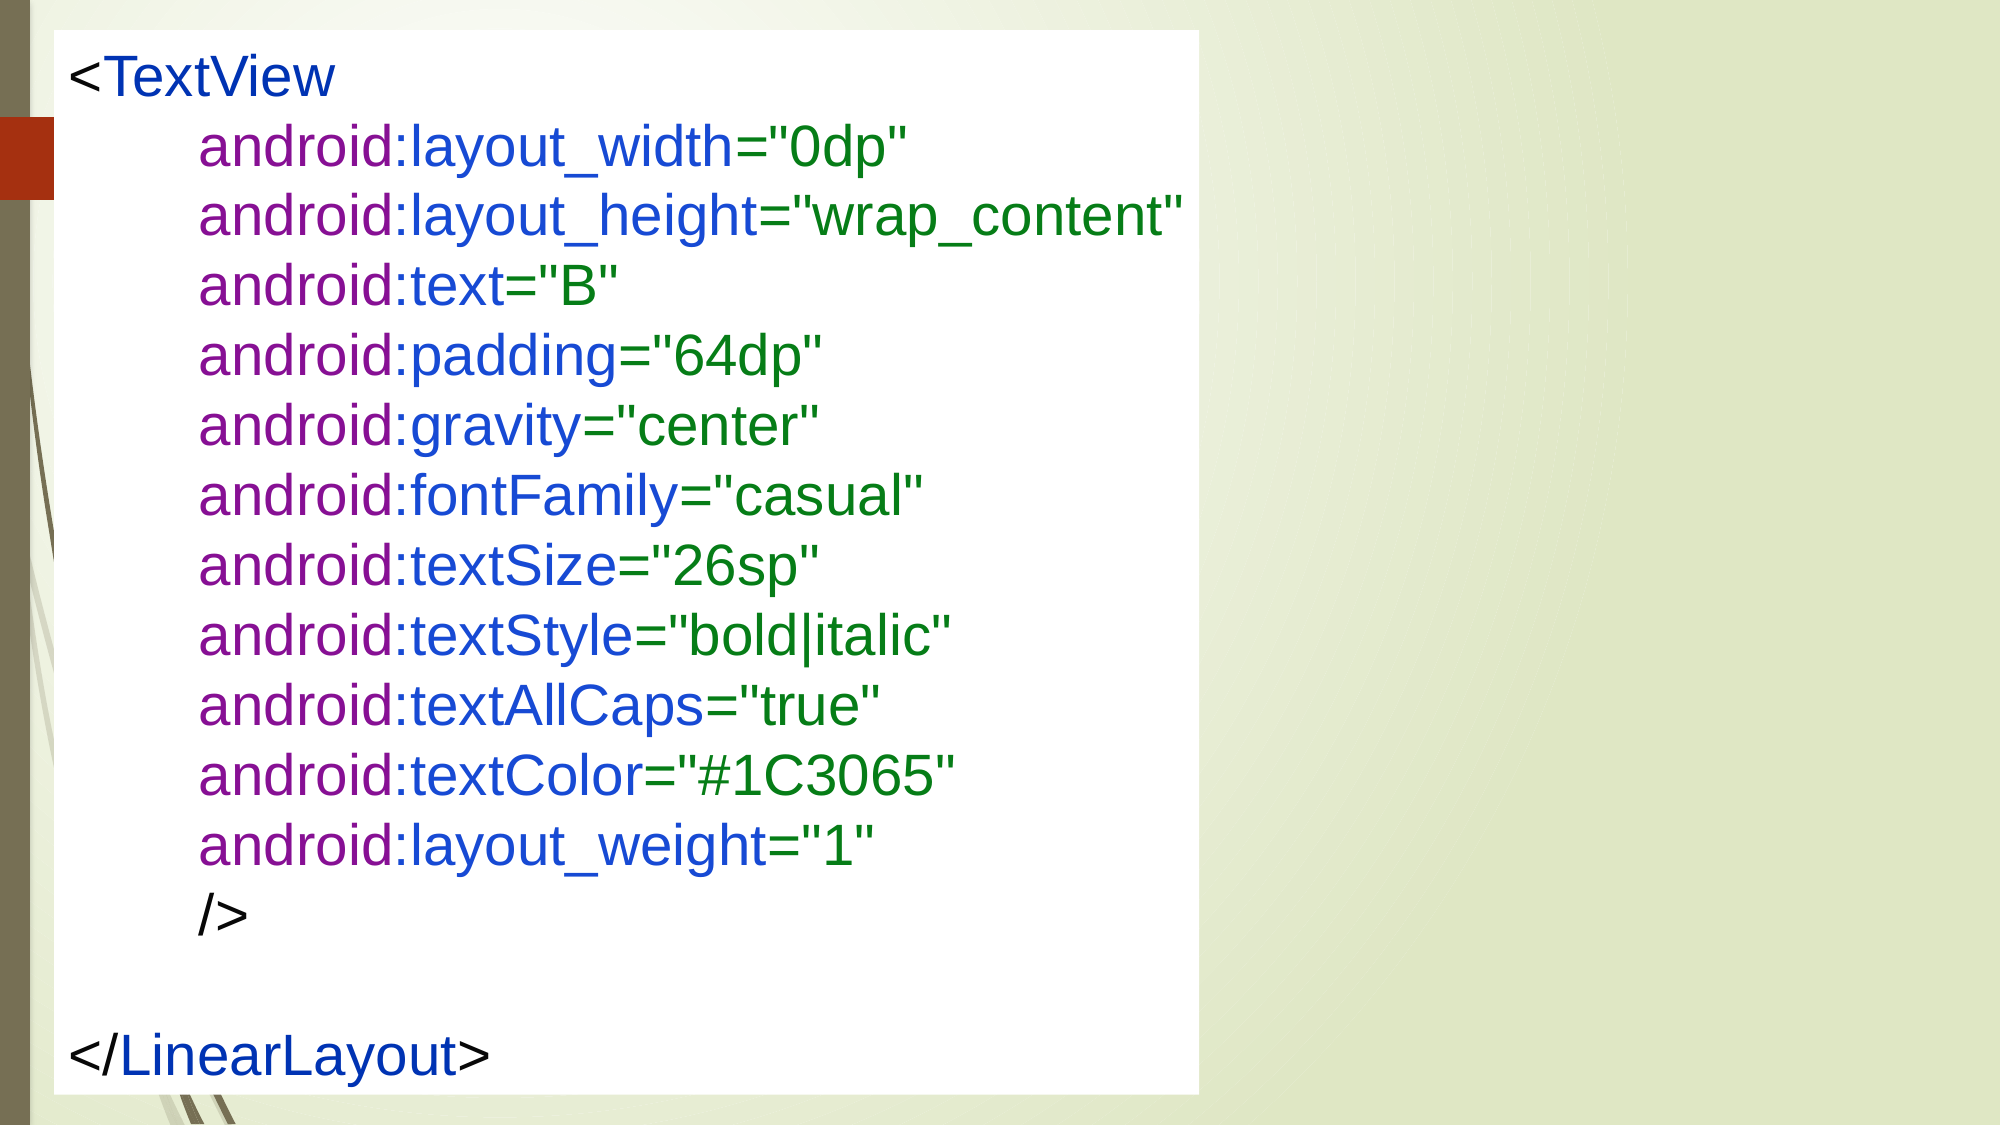

<TextView
        android:layout_width="0dp"
        android:layout_height="wrap_content"
        android:text="B"
        android:padding="64dp"
        android:gravity="center"
        android:fontFamily="casual"
        android:textSize="26sp"
        android:textStyle="bold|italic"
        android:textAllCaps="true"
        android:textColor="#1C3065"
        android:layout_weight="1"
        />
</LinearLayout>
80